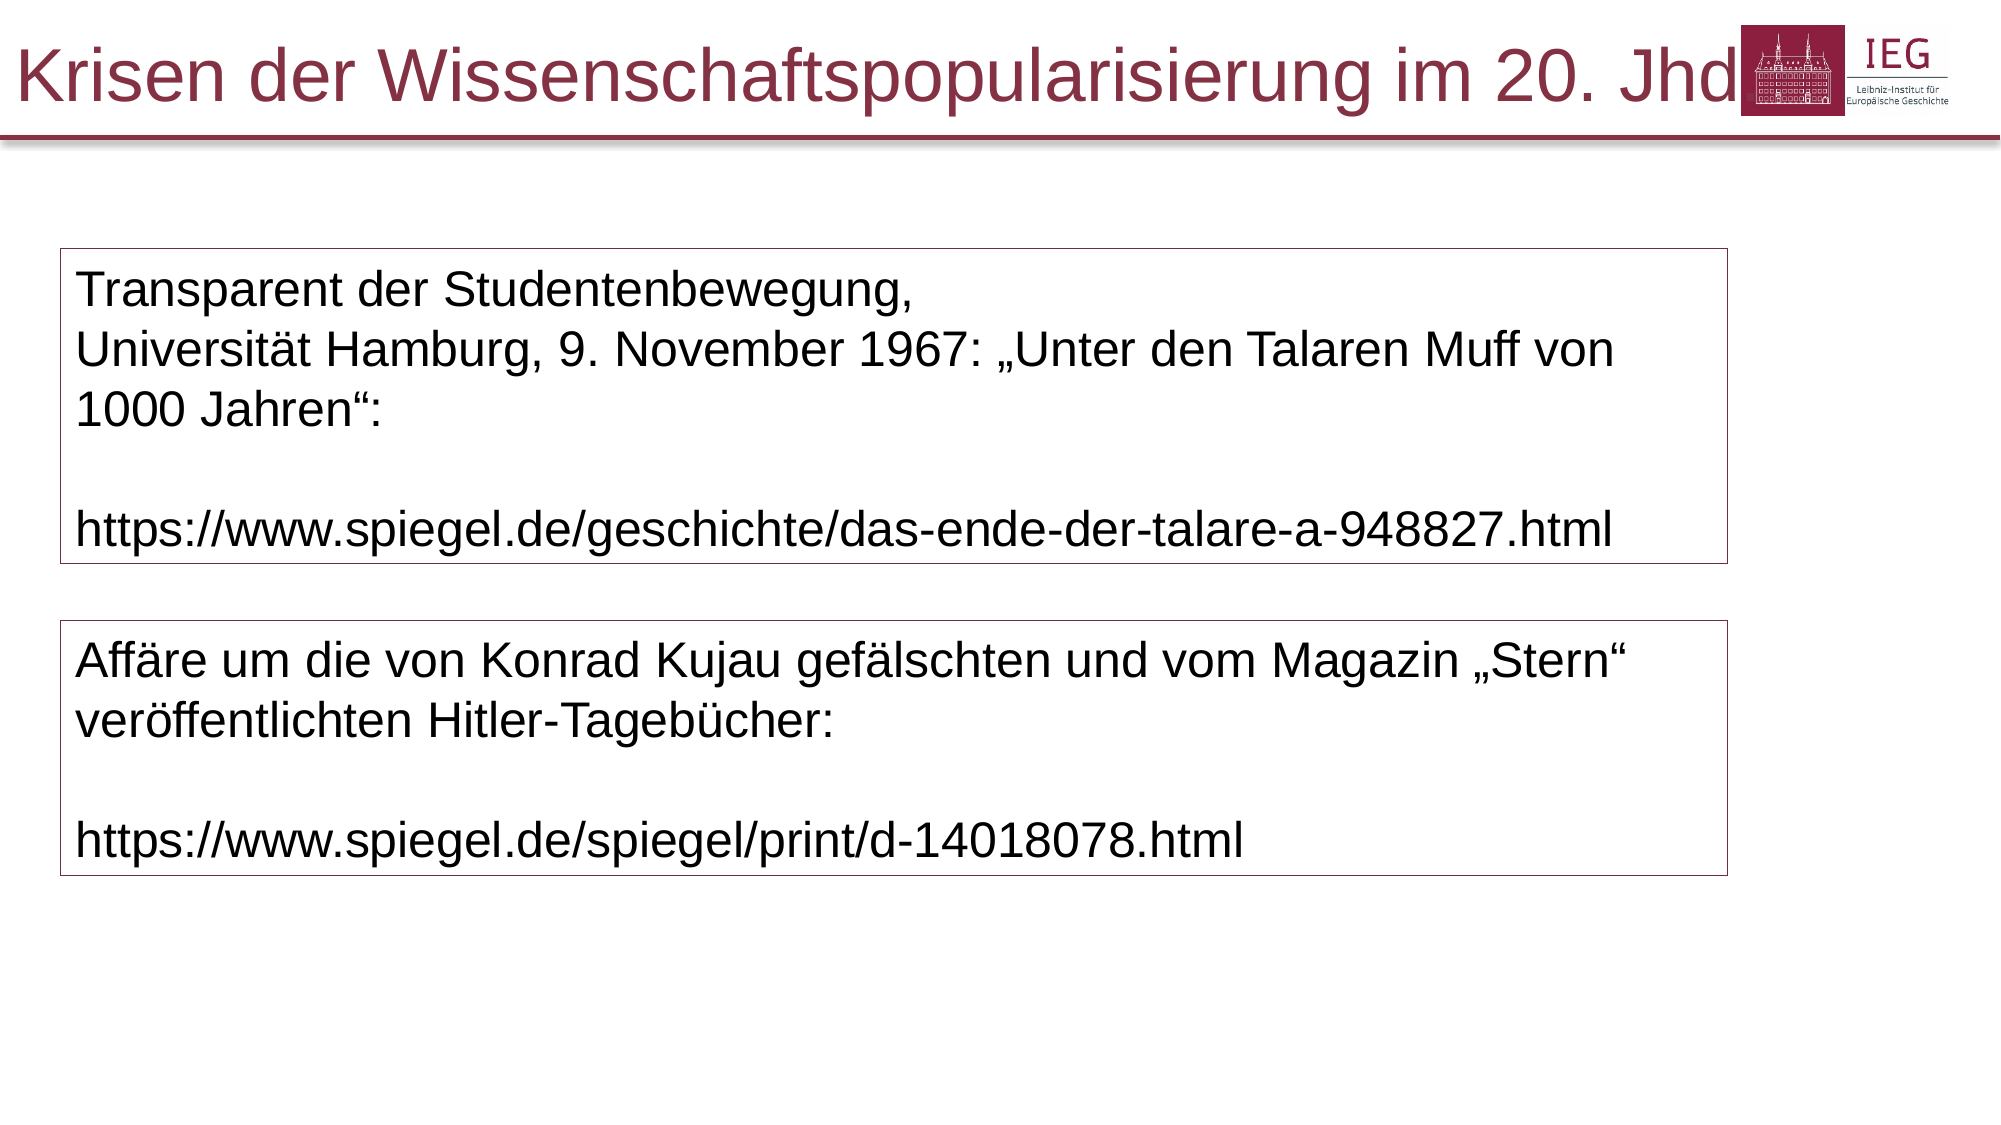

# Krisen der Wissenschaftspopularisierung im 20. Jhd.
Transparent der Studentenbewegung,
Universität Hamburg, 9. November 1967: „Unter den Talaren Muff von 1000 Jahren“:
https://www.spiegel.de/geschichte/das-ende-der-talare-a-948827.html
Affäre um die von Konrad Kujau gefälschten und vom Magazin „Stern“ veröffentlichten Hitler-Tagebücher:
https://www.spiegel.de/spiegel/print/d-14018078.html